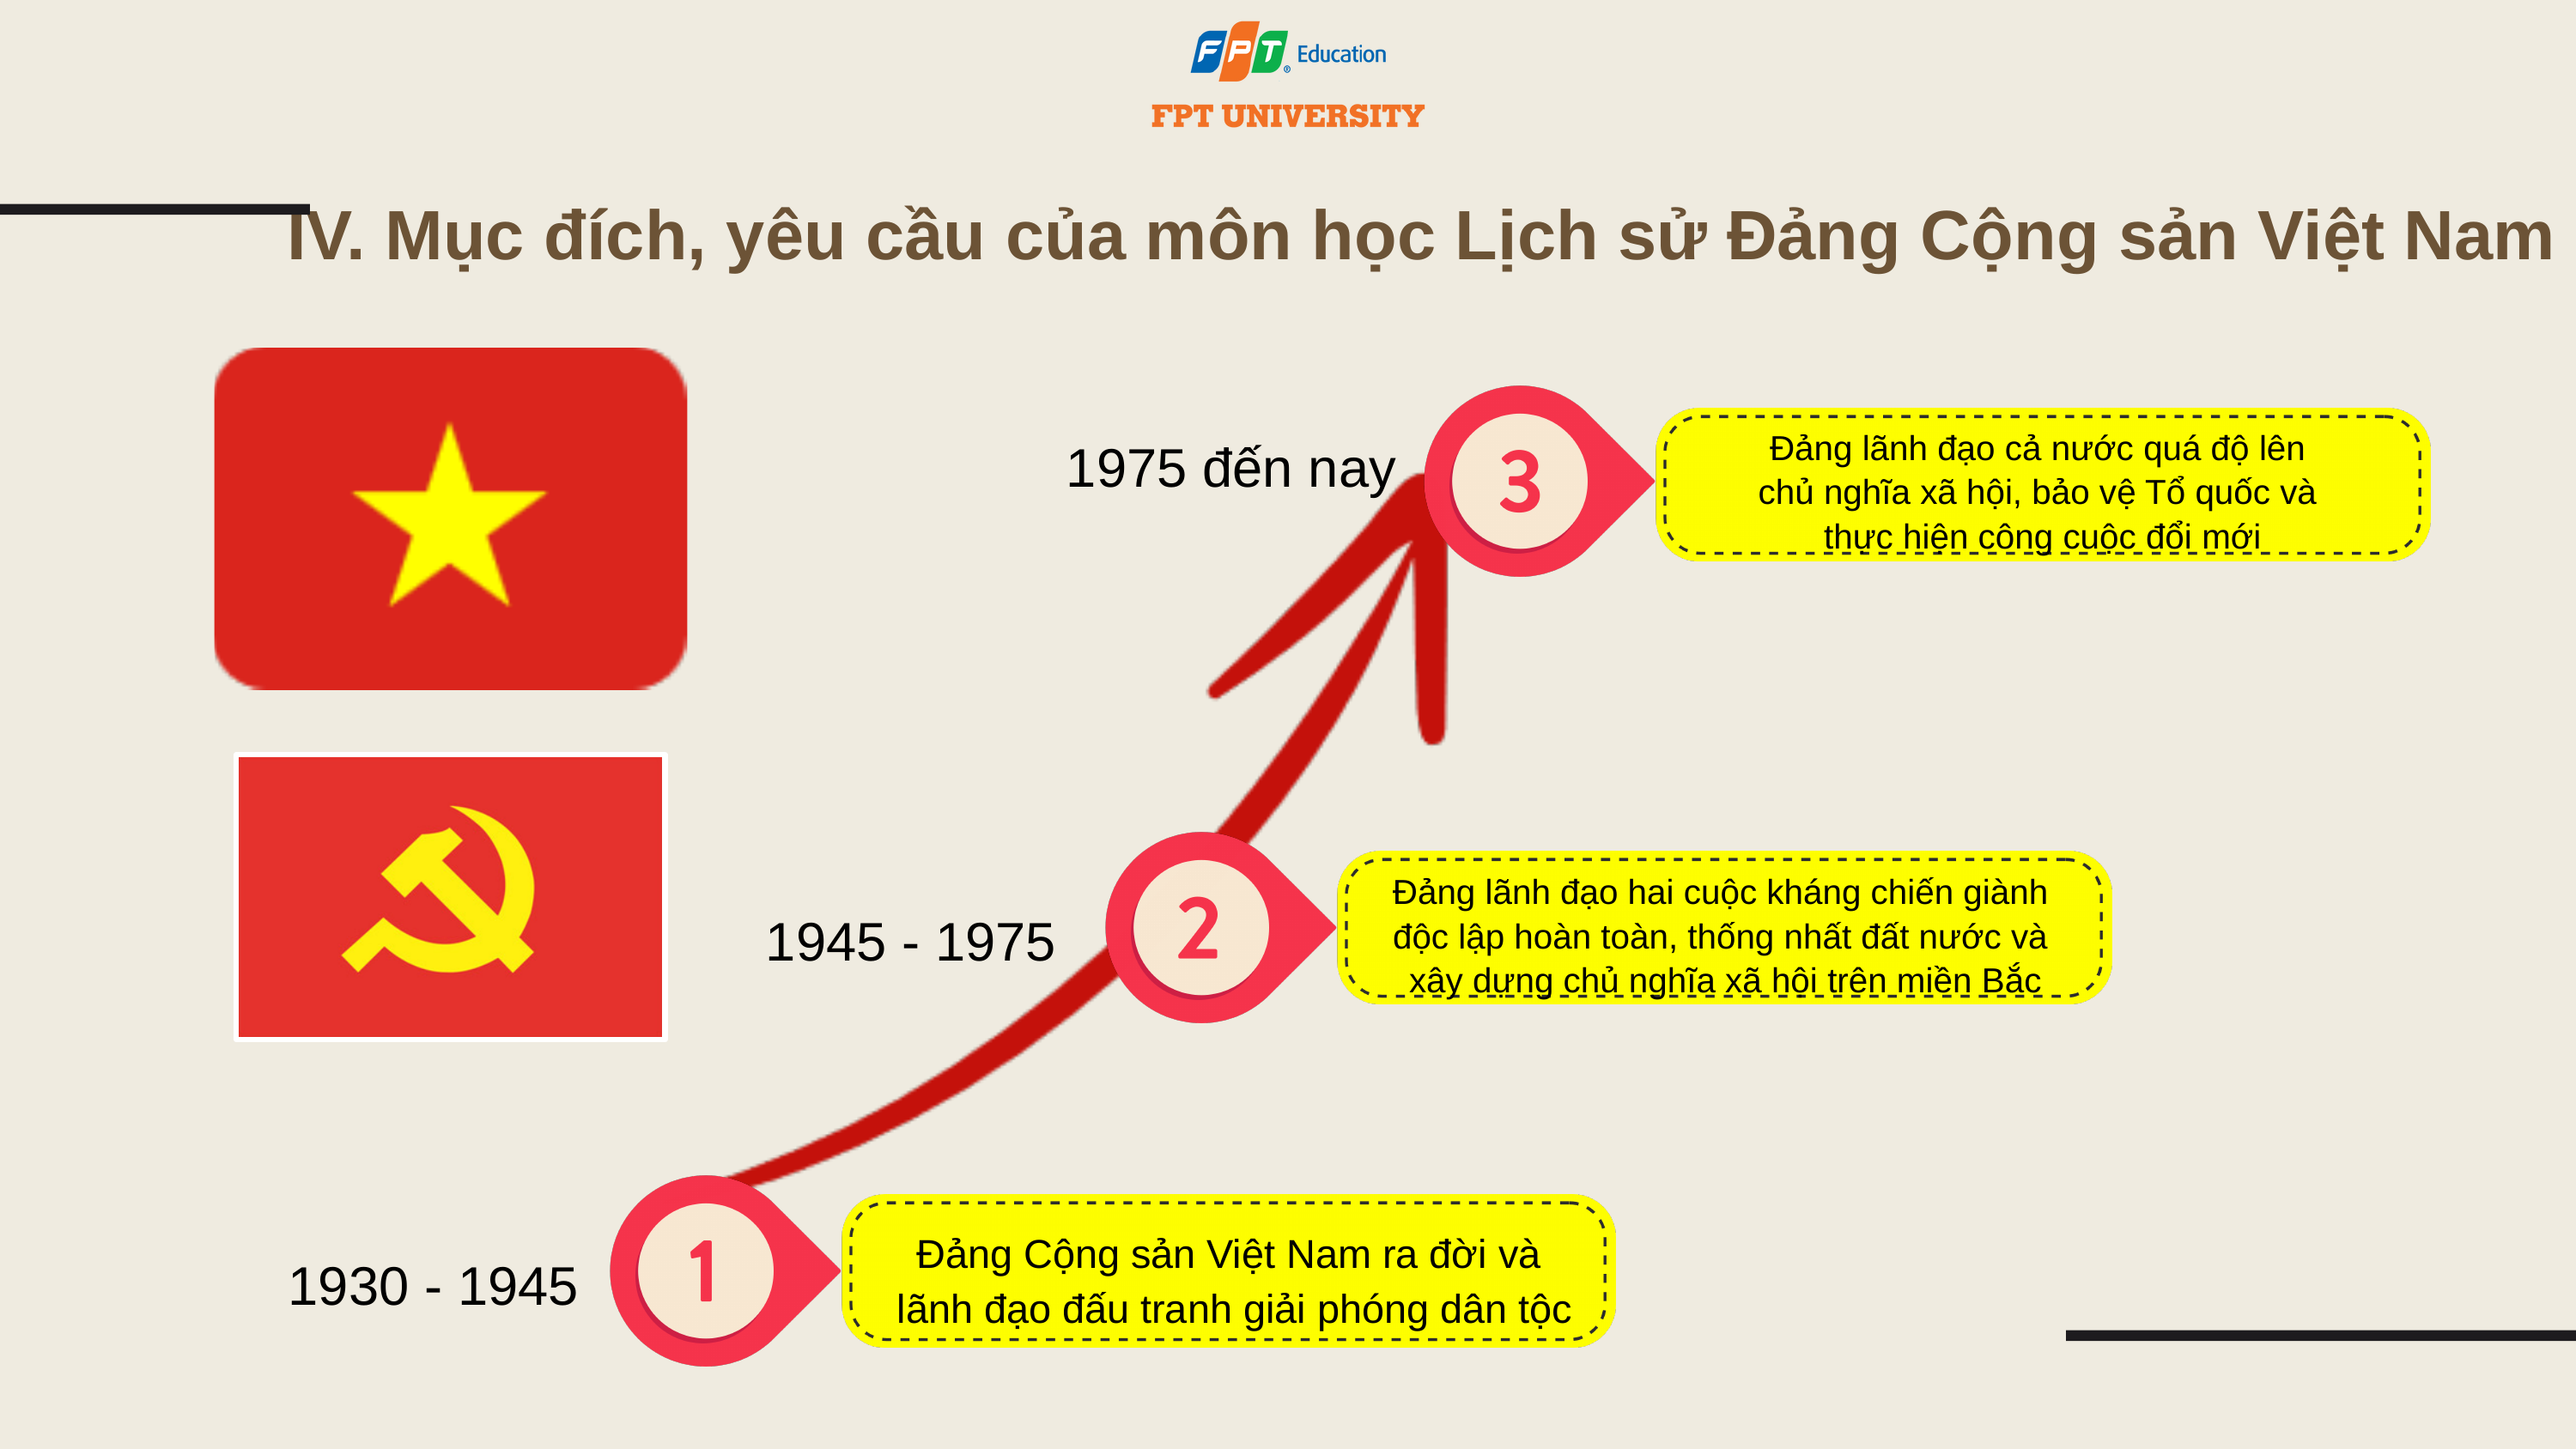

IV. Mục đích, yêu cầu của môn học Lịch sử Đảng Cộng sản Việt Nam

1975 đến nay
Đảng lãnh đạo cả nước quá độ lên
chủ nghĩa xã hội, bảo vệ Tổ quốc và
thực hiện công cuộc đổi mới

Đảng lãnh đạo hai cuộc kháng chiến giành
độc lập hoàn toàn, thống nhất đất nước và
xây dựng chủ nghĩa xã hội trên miền Bắc
1945 - 1975

Đảng Cộng sản Việt Nam ra đời và
 lãnh đạo đấu tranh giải phóng dân tộc
1930 - 1945